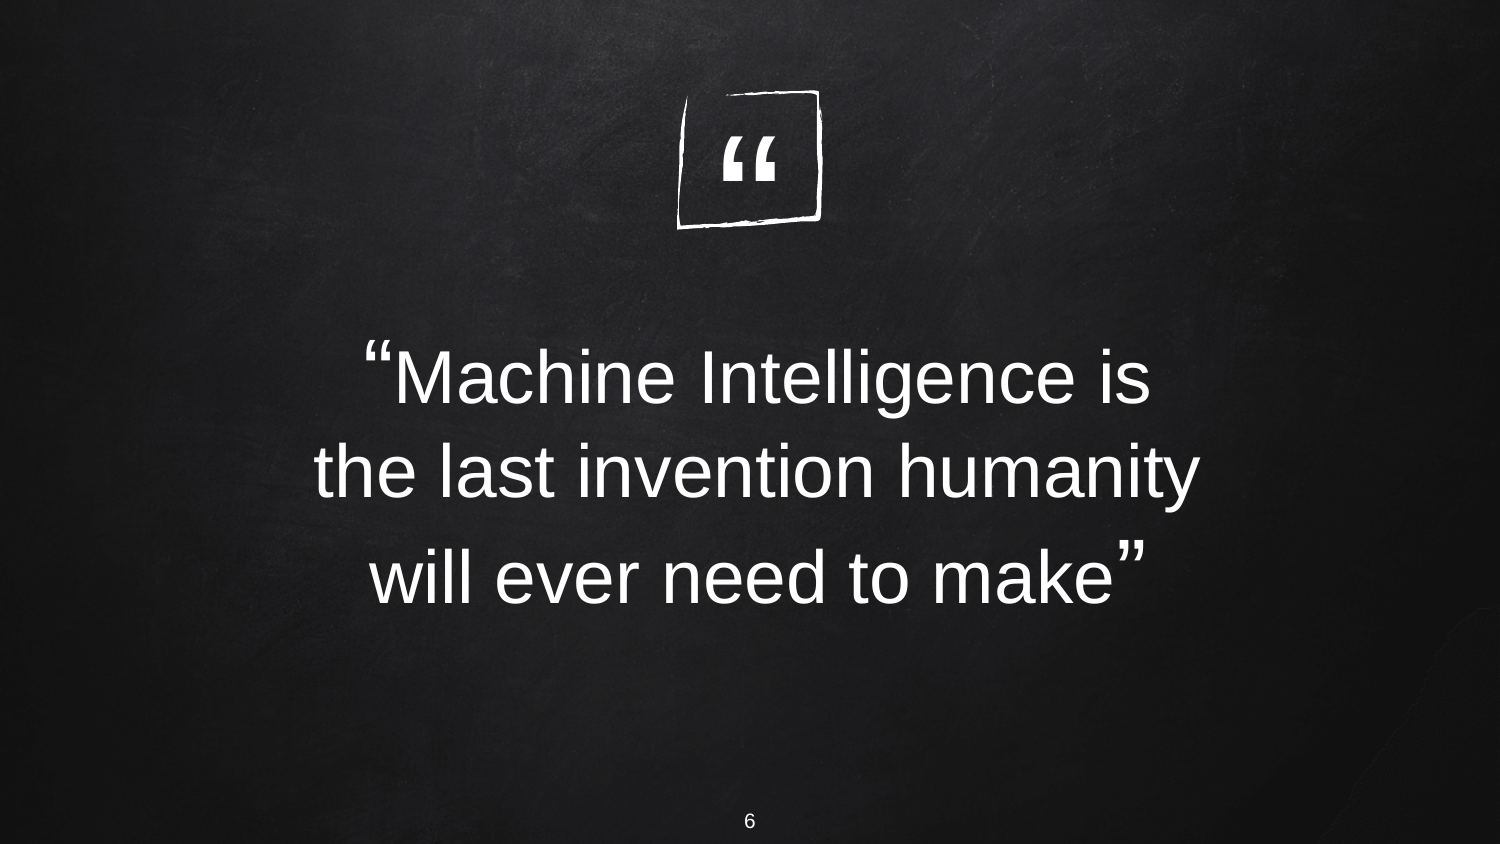

“Machine Intelligence is the last invention humanity will ever need to make”
6